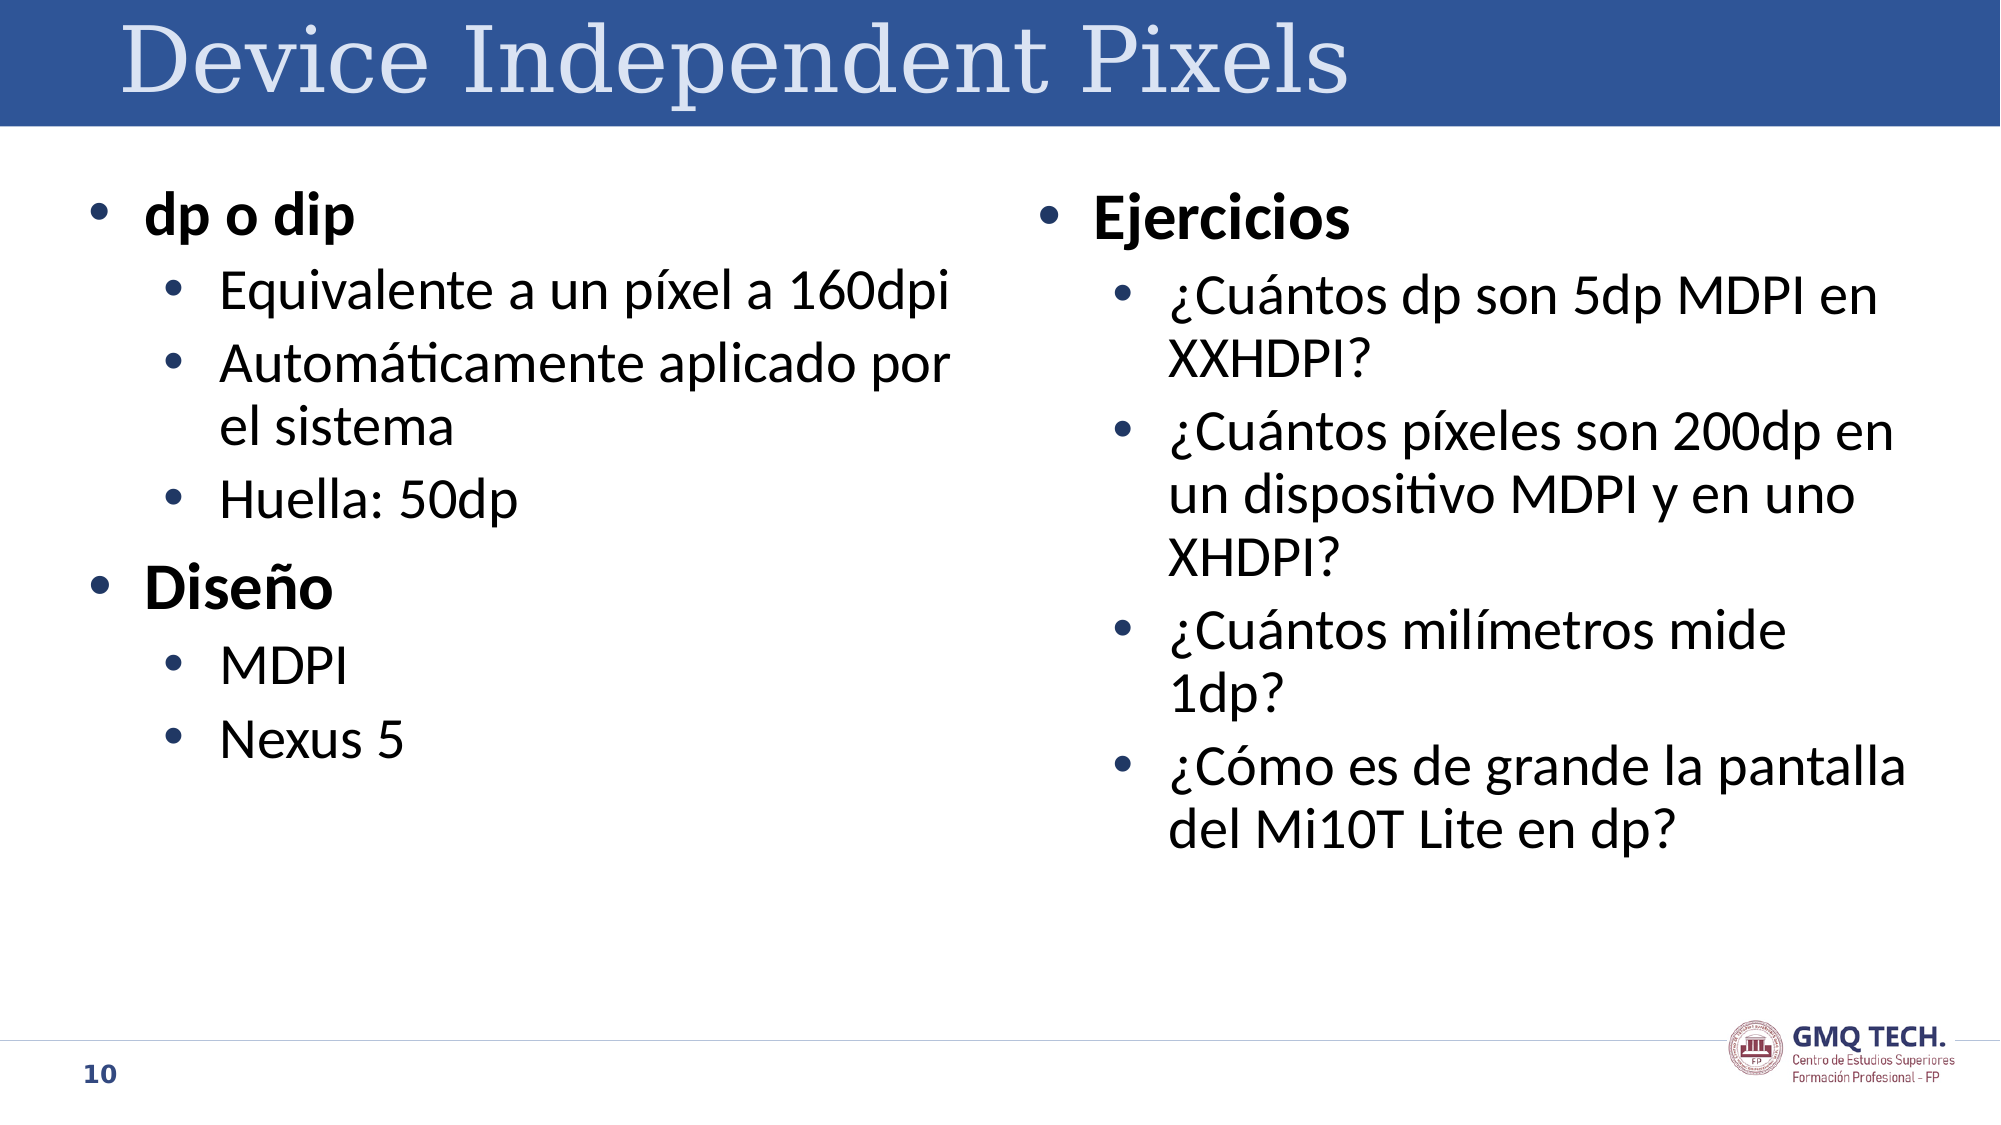

# Device Independent Pixels
dp o dip
Equivalente a un píxel a 160dpi
Automáticamente aplicado por el sistema
Huella: 50dp
Diseño
MDPI
Nexus 5

Ejercicios
¿Cuántos dp son 5dp MDPI en XXHDPI?
¿Cuántos píxeles son 200dp en un dispositivo MDPI y en uno XHDPI?
¿Cuántos milímetros mide 1dp?
¿Cómo es de grande la pantalla del Mi10T Lite en dp?

10